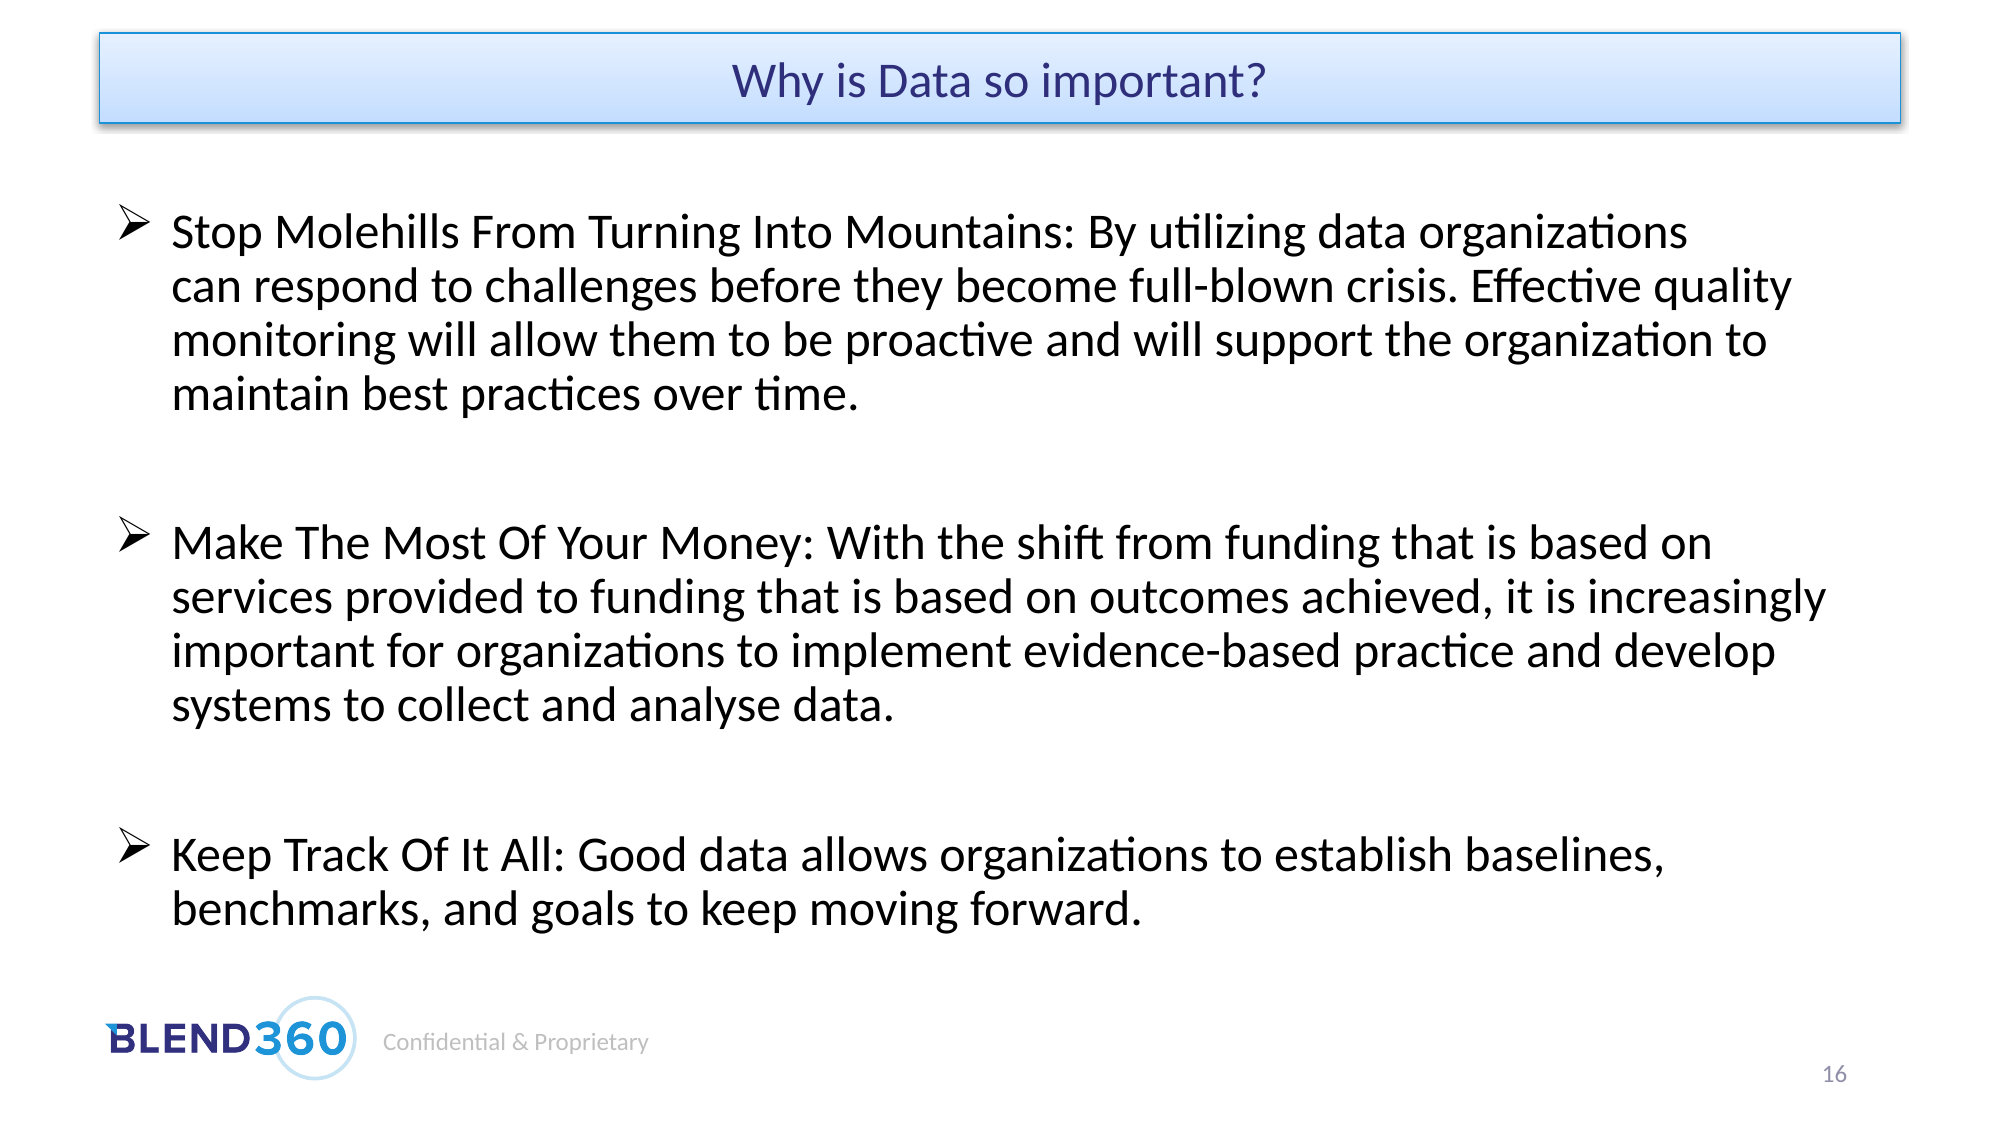

Why is Data so important?
Stop Molehills From Turning Into Mountains: By utilizing data organizations can respond to challenges before they become full-blown crisis. Effective quality monitoring will allow them to be proactive and will support the organization to maintain best practices over time.

Make The Most Of Your Money: With the shift from funding that is based on services provided to funding that is based on outcomes achieved, it is increasingly important for organizations to implement evidence-based practice and develop systems to collect and analyse data.

Keep Track Of It All: Good data allows organizations to establish baselines, benchmarks, and goals to keep moving forward.

16